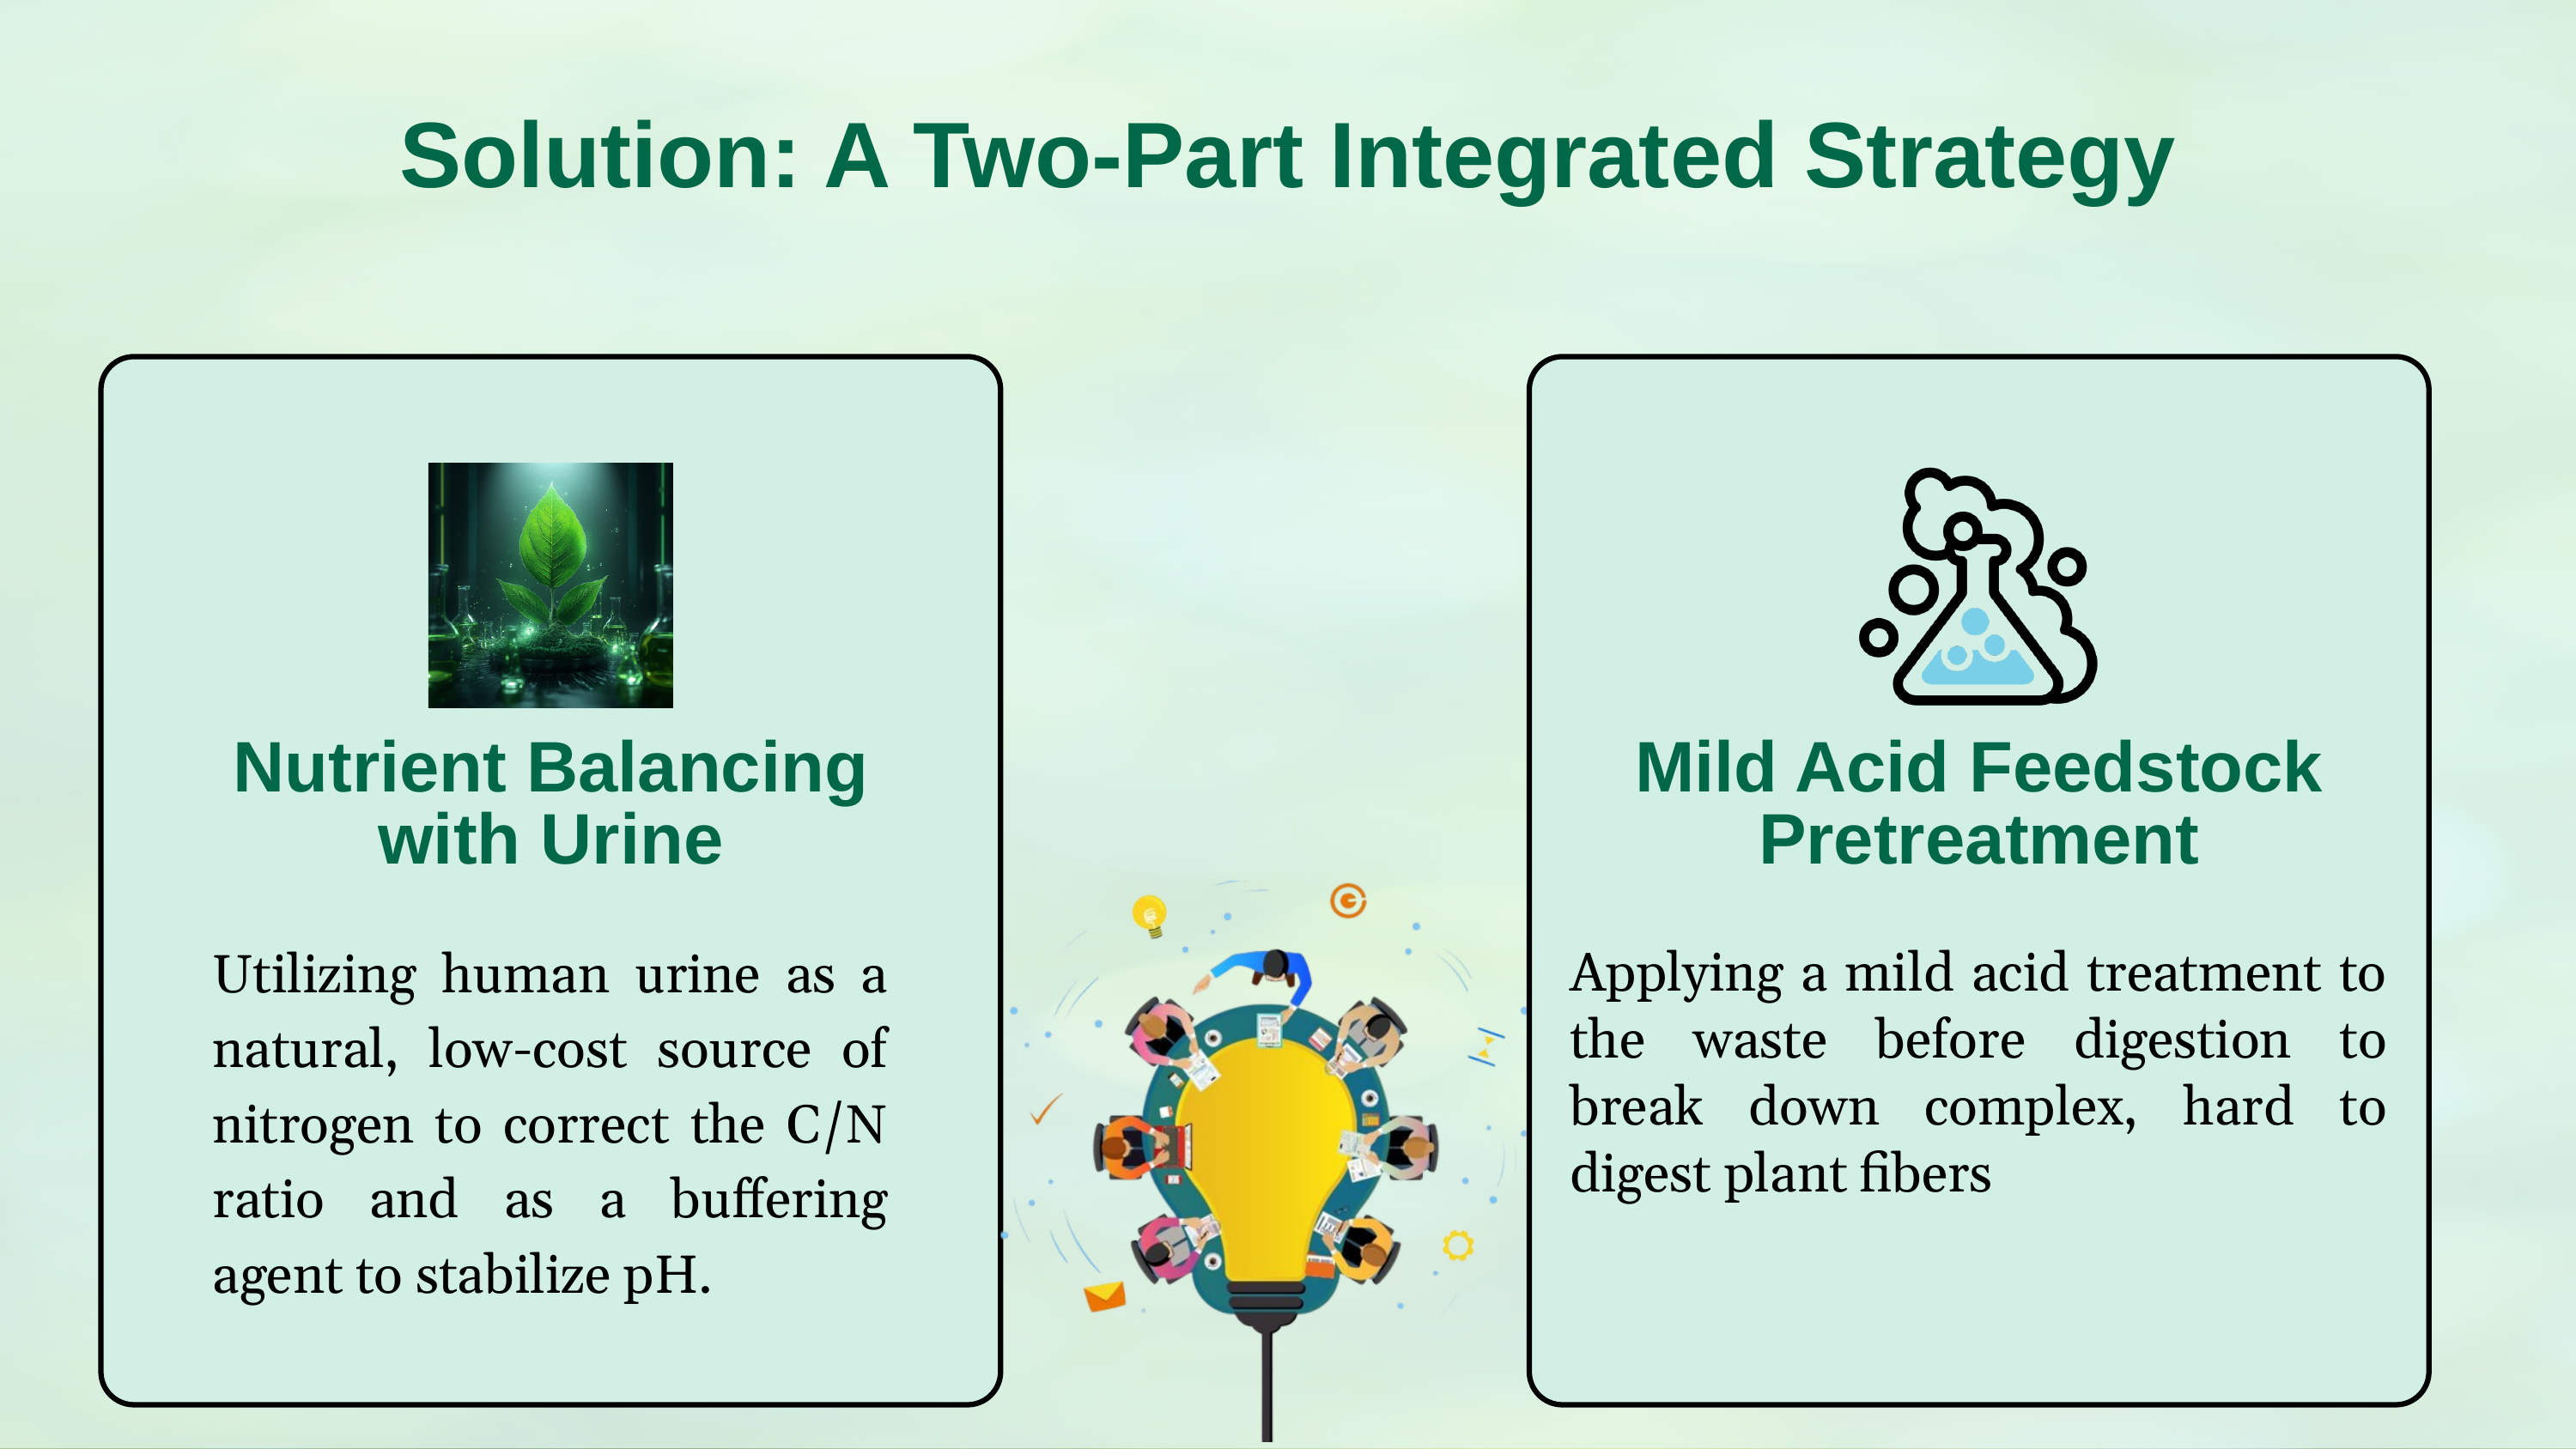

Solution: A Two-Part Integrated Strategy

Nutrient Balancing with Urine
Mild Acid Feedstock Pretreatment

Utilizing human urine as a natural, low-cost source of nitrogen to correct the C/N ratio and as a buffering agent to stabilize pH.
Applying a mild acid treatment to the waste before digestion to break down complex, hard to digest plant fibers